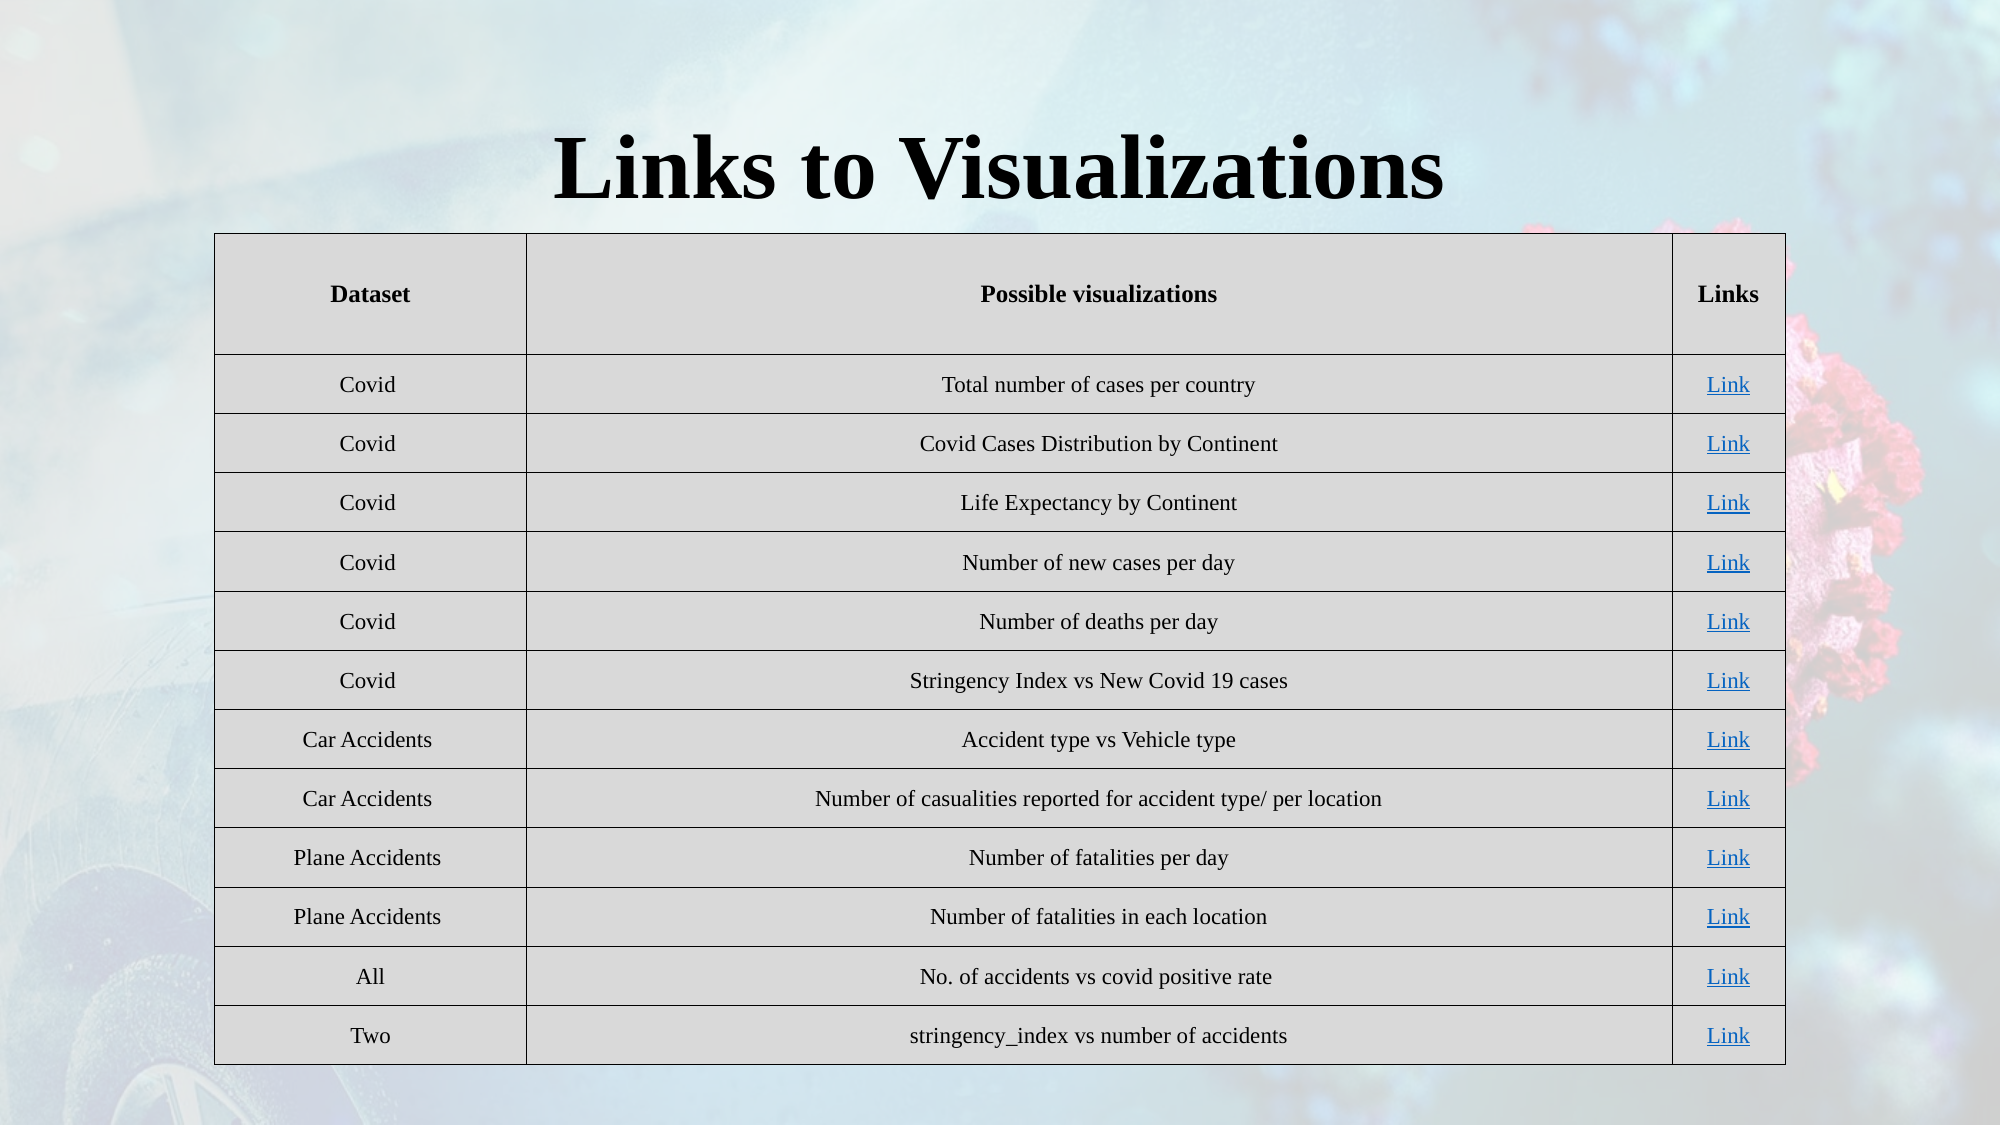

# Links to Visualizations
| Dataset | Possible visualizations | Links |
| --- | --- | --- |
| Covid | Total number of cases per country | Link |
| Covid | Covid Cases Distribution by Continent | Link |
| Covid | Life Expectancy by Continent | Link |
| Covid | Number of new cases per day | Link |
| Covid | Number of deaths per day | Link |
| Covid | Stringency Index vs New Covid 19 cases | Link |
| Car Accidents | Accident type vs Vehicle type | Link |
| Car Accidents | Number of casualities reported for accident type/ per location | Link |
| Plane Accidents | Number of fatalities per day | Link |
| Plane Accidents | Number of fatalities in each location | Link |
| All | No. of accidents vs covid positive rate | Link |
| Two | stringency\_index vs number of accidents | Link |